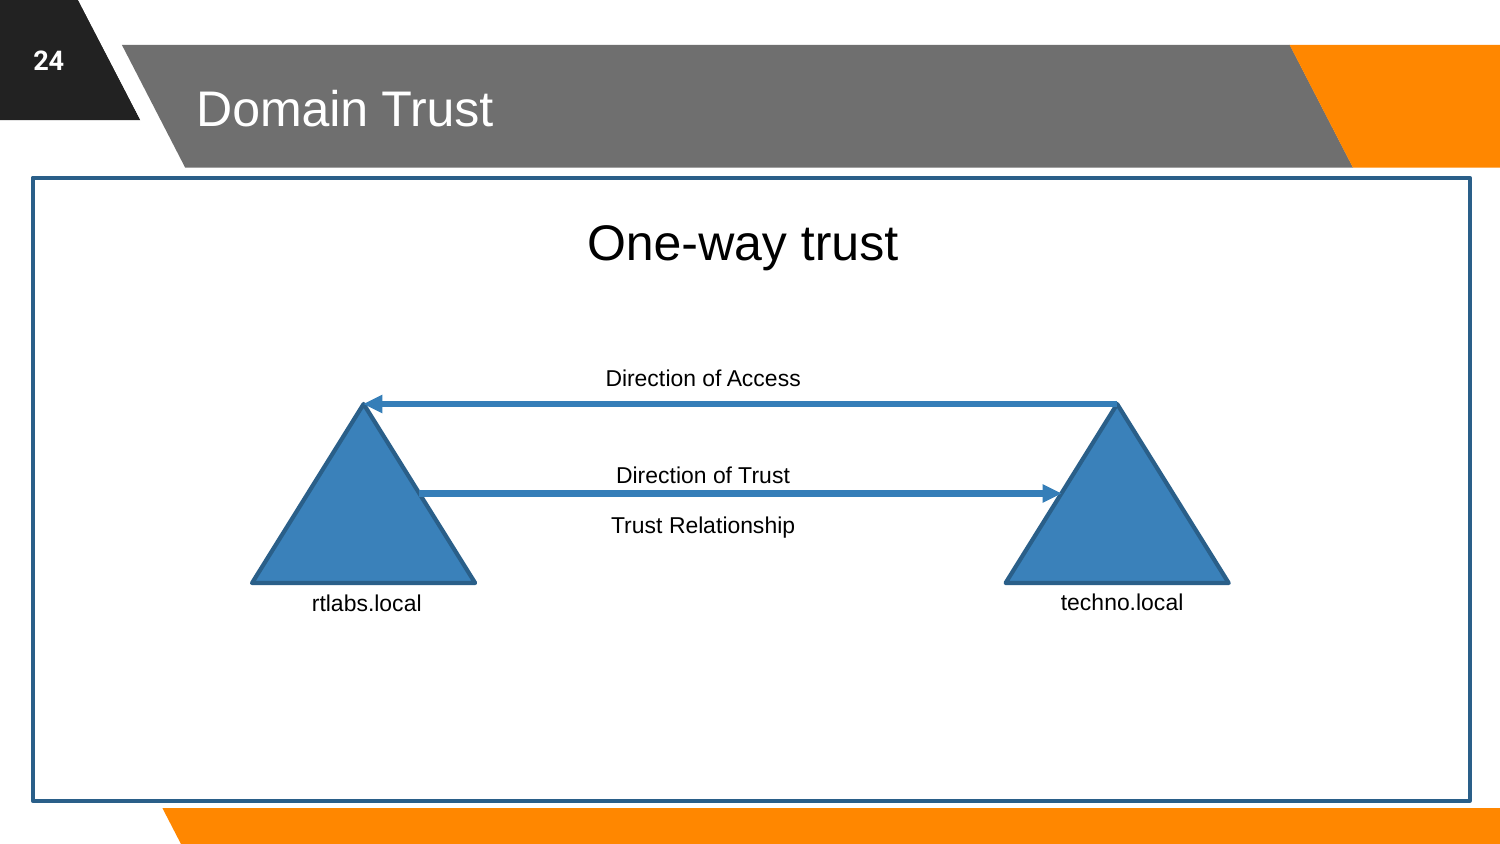

24
# Domain Trust

One-way trust
Direction of Access

Direction of Trust
Trust Relationship
techno.local
rtlabs.local